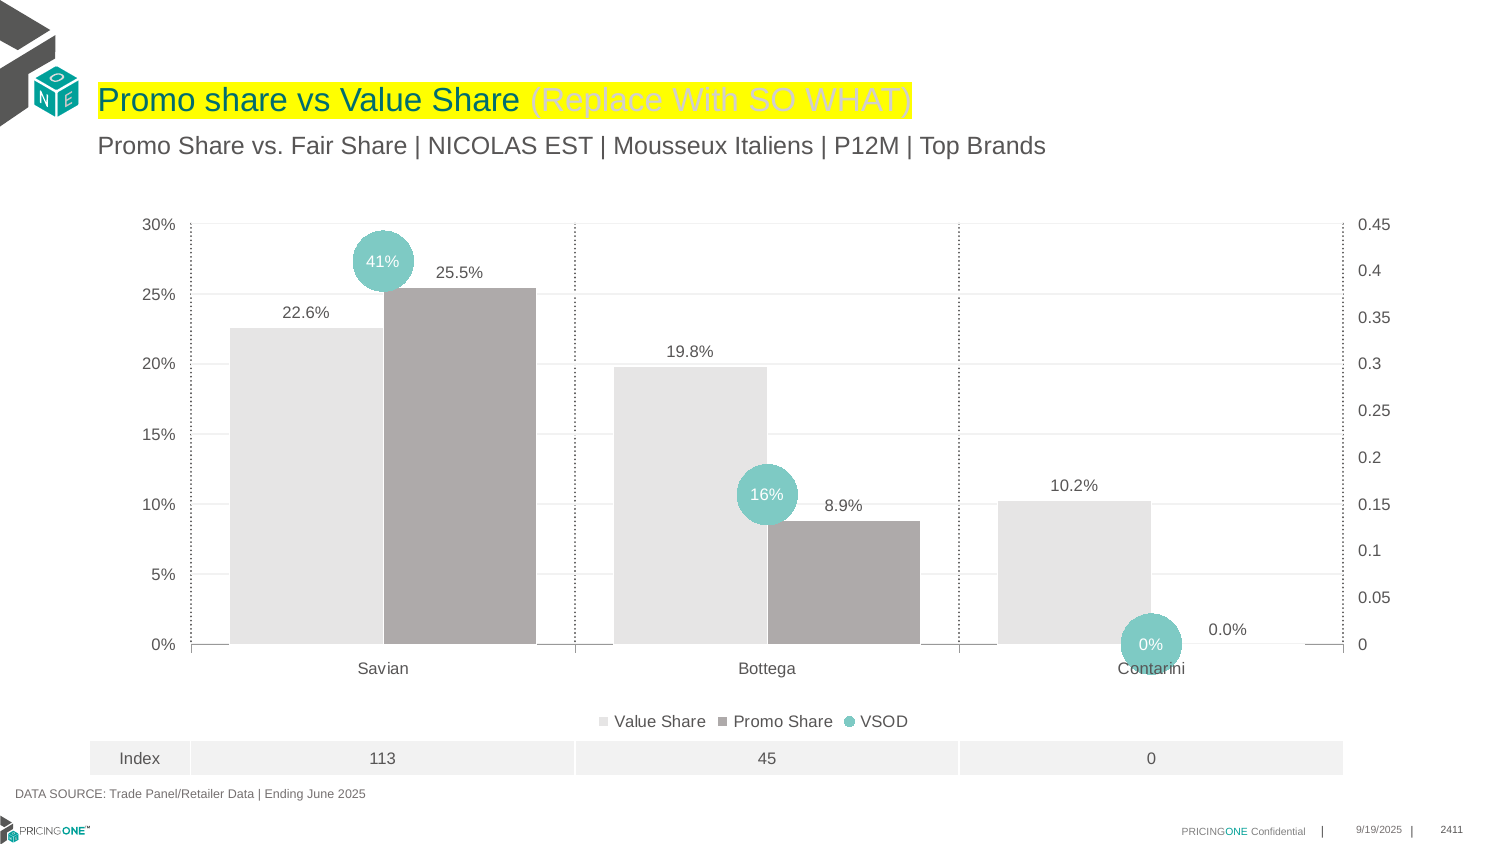

# Promo share vs Value Share (Replace With SO WHAT)
Promo Share vs. Fair Share | NICOLAS EST | Mousseux Italiens | P12M | Top Brands

### Chart

| Category | Value Share | Promo Share | VSOD |
|---|---|---|---|
| Savian | 0.2261480032224652 | 0.25456442357850806 | 0.41 |
| Bottega | 0.1983542409943607 | 0.08850634672230917 | 0.16 |
| Contarini | 0.10214063758775463 | 0.0 | 0.0 |
| Index | 113 | 45 | 0 |
| --- | --- | --- | --- |
DATA SOURCE: Trade Panel/Retailer Data | Ending June 2025

9/19/2025
2411